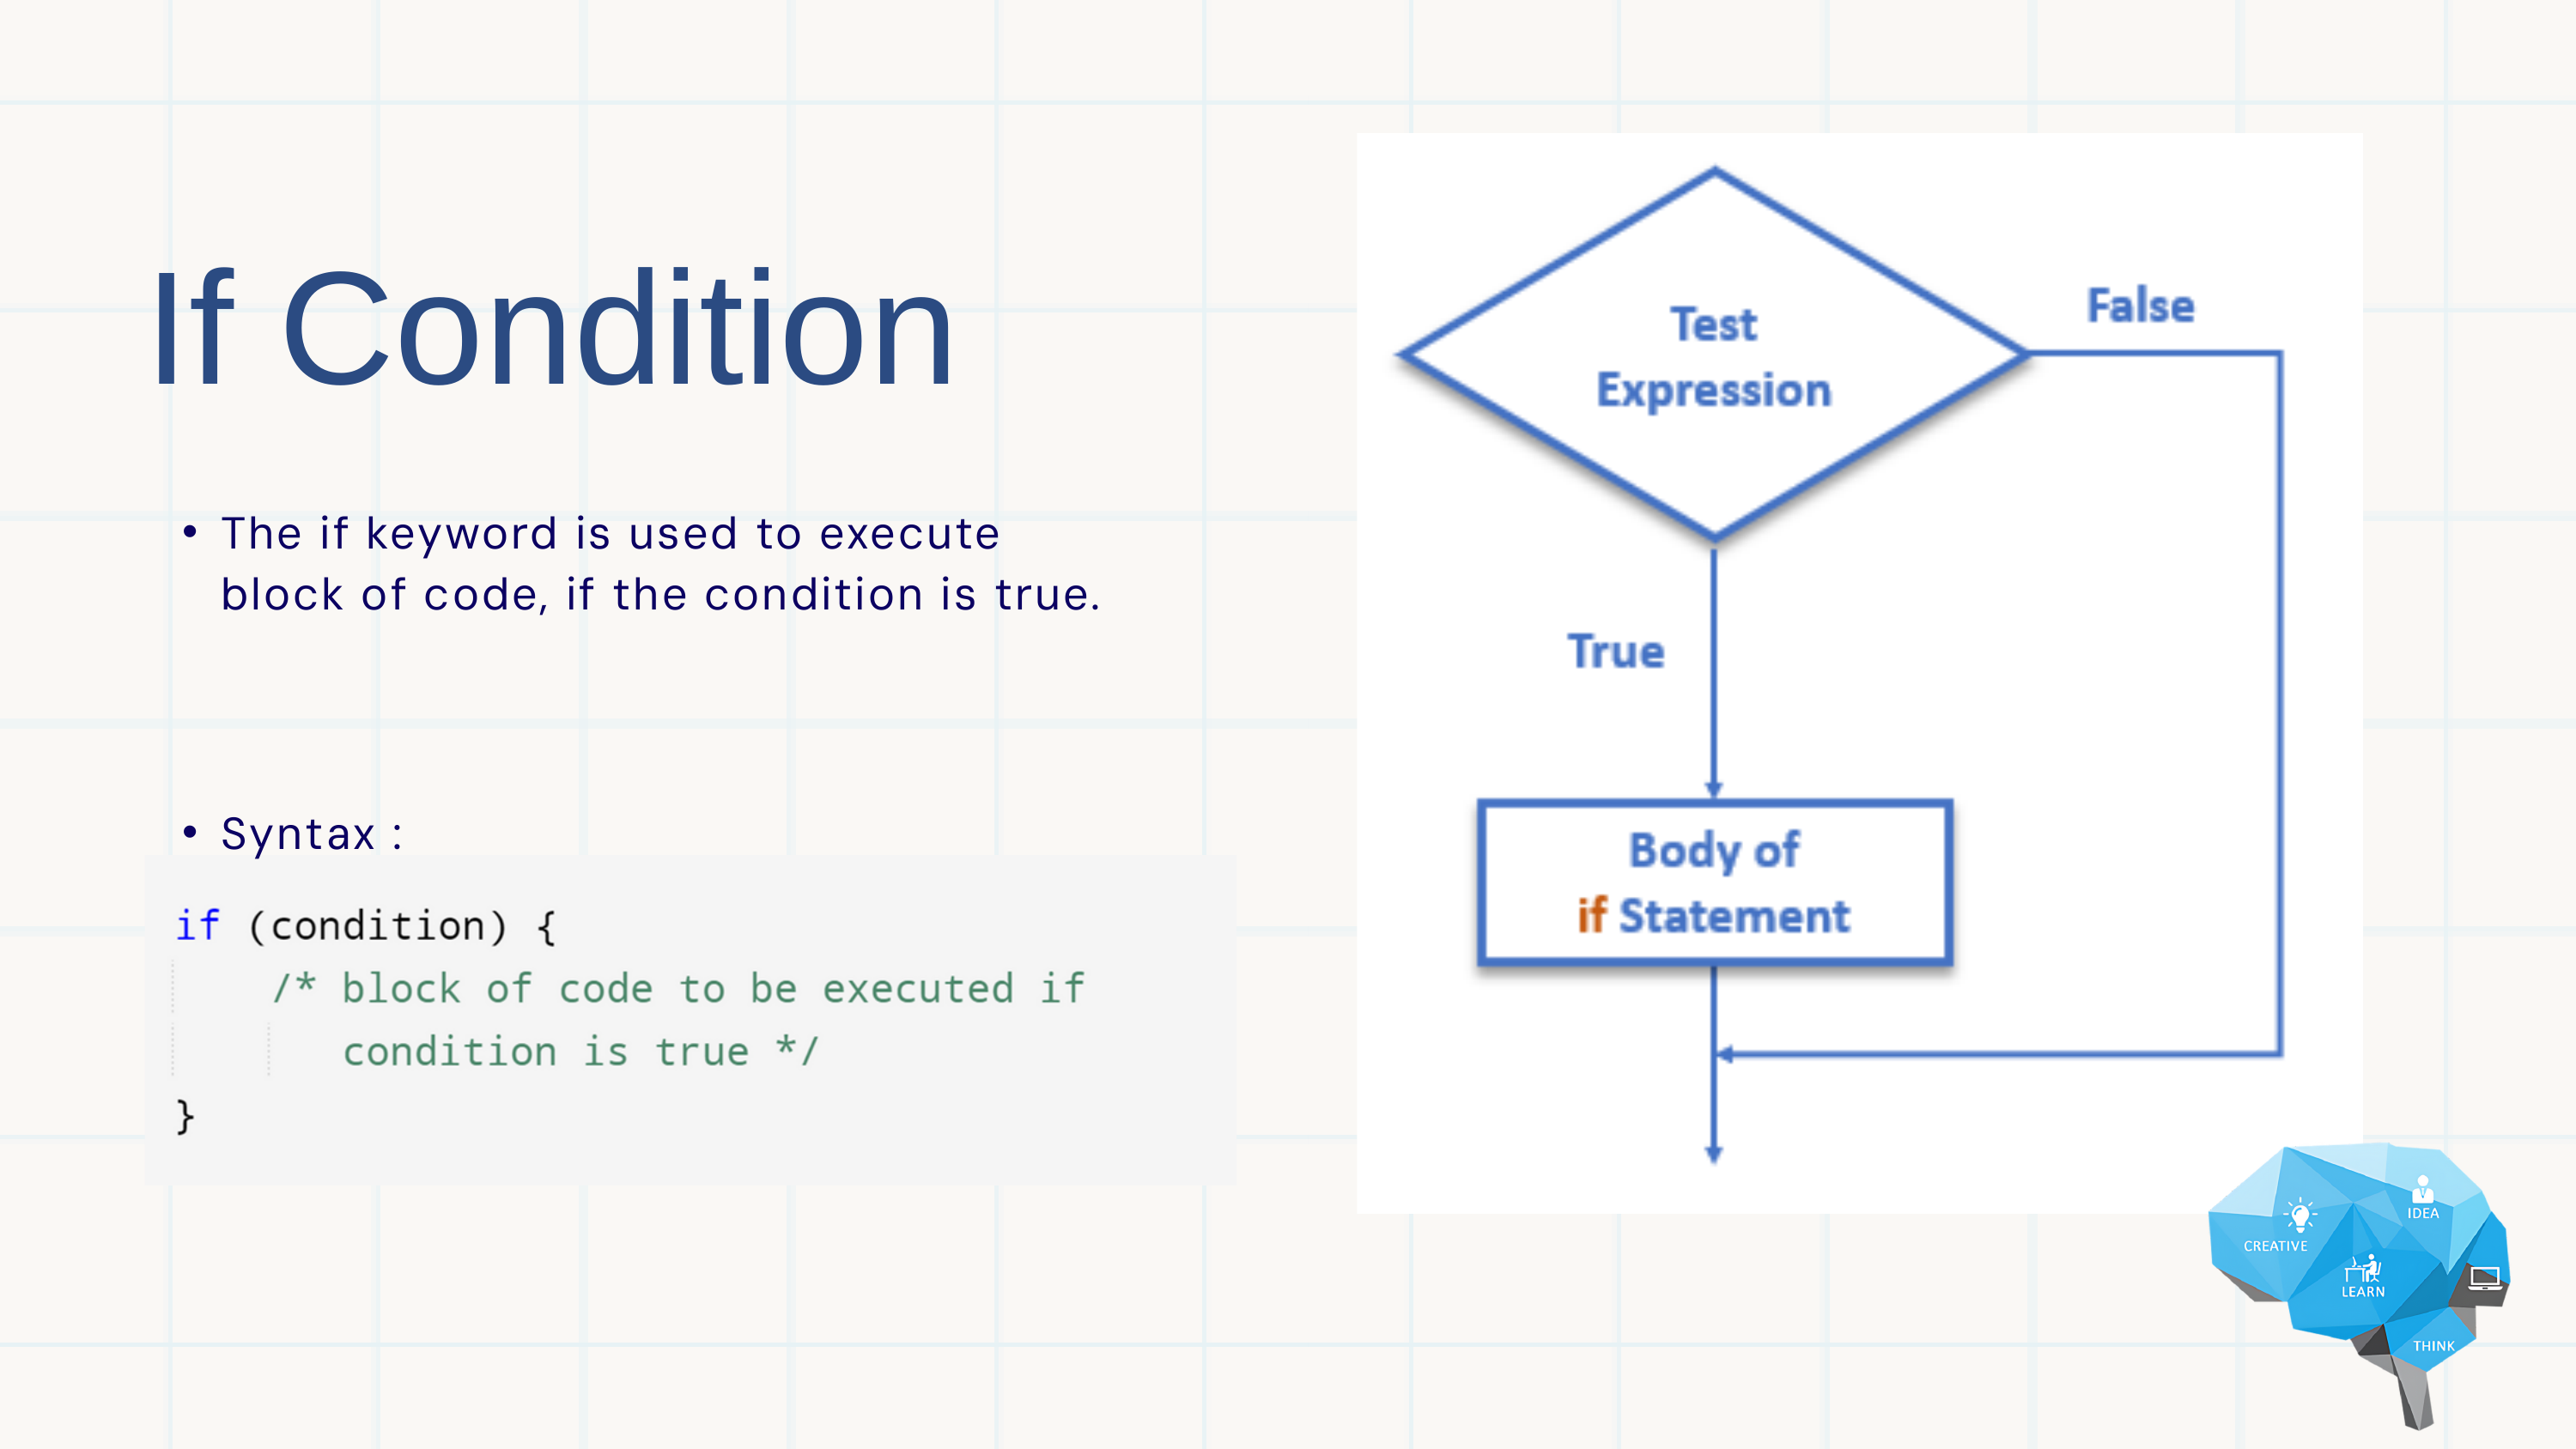

If Condition
The if keyword is used to execute block of code, if the condition is true.

Syntax :